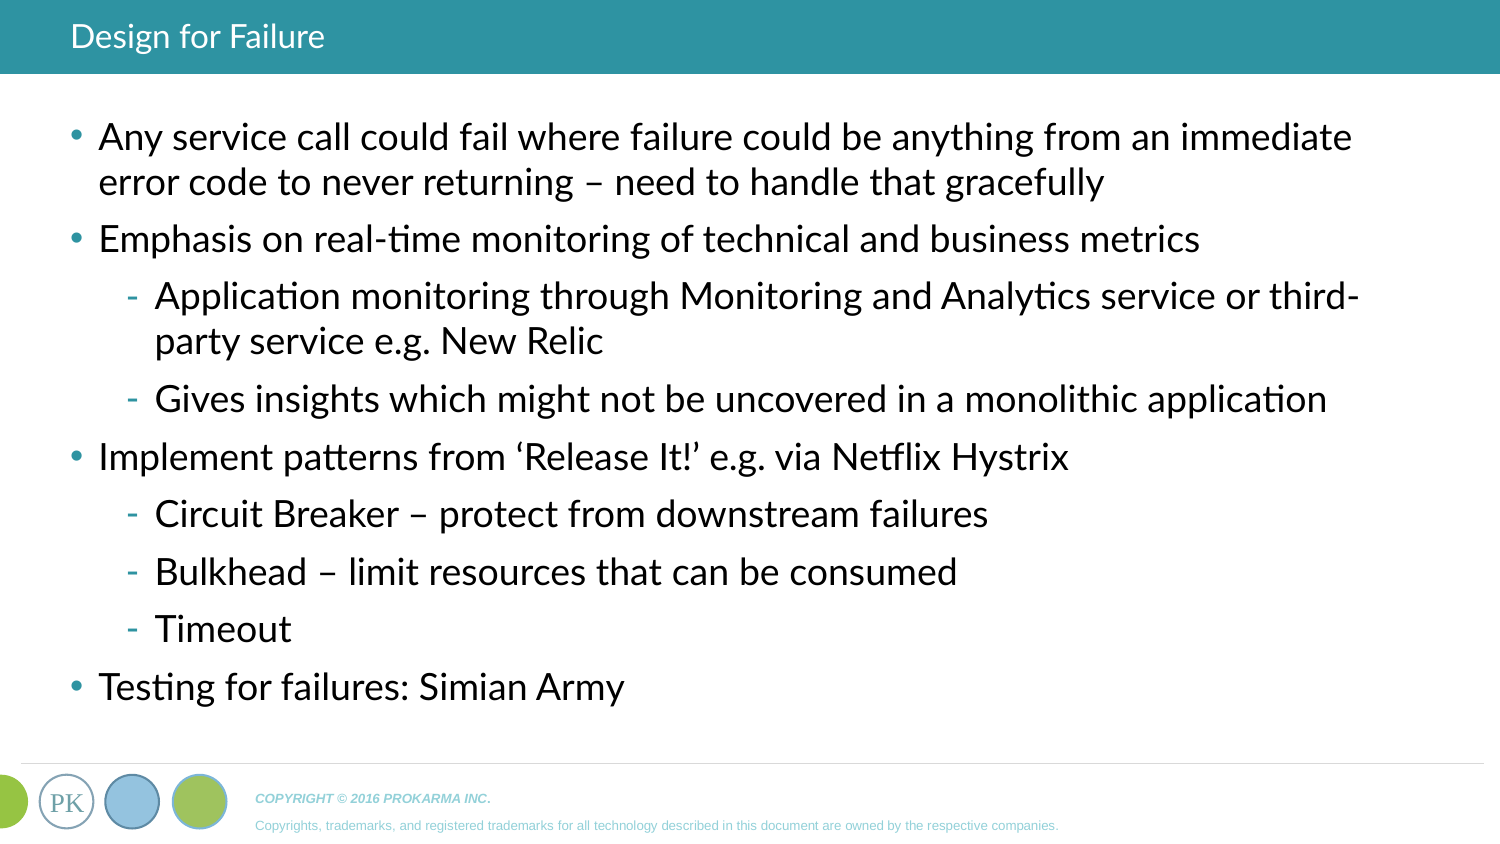

# Design for Failure
Any service call could fail where failure could be anything from an immediate error code to never returning – need to handle that gracefully
Emphasis on real-time monitoring of technical and business metrics
Application monitoring through Monitoring and Analytics service or third-party service e.g. New Relic
Gives insights which might not be uncovered in a monolithic application
Implement patterns from ‘Release It!’ e.g. via Netflix Hystrix
Circuit Breaker – protect from downstream failures
Bulkhead – limit resources that can be consumed
Timeout
Testing for failures: Simian Army